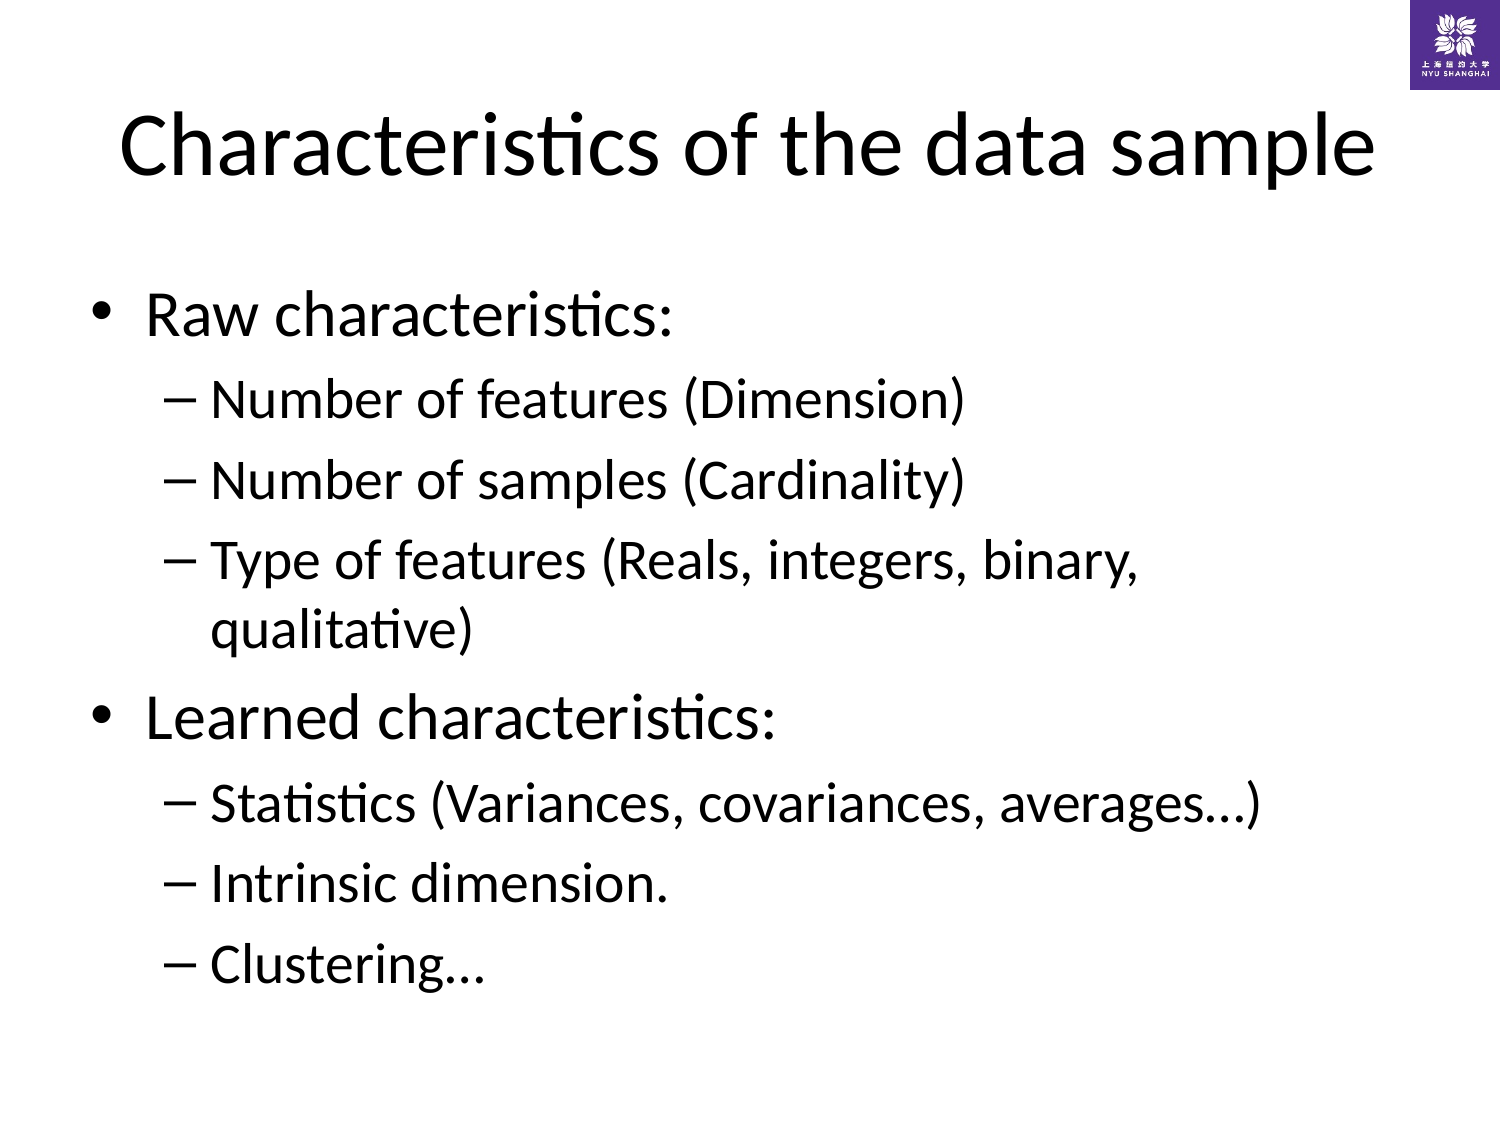

# Characteristics of the data sample
Raw characteristics:
Number of features (Dimension)
Number of samples (Cardinality)
Type of features (Reals, integers, binary, qualitative)
Learned characteristics:
Statistics (Variances, covariances, averages…)
Intrinsic dimension.
Clustering…